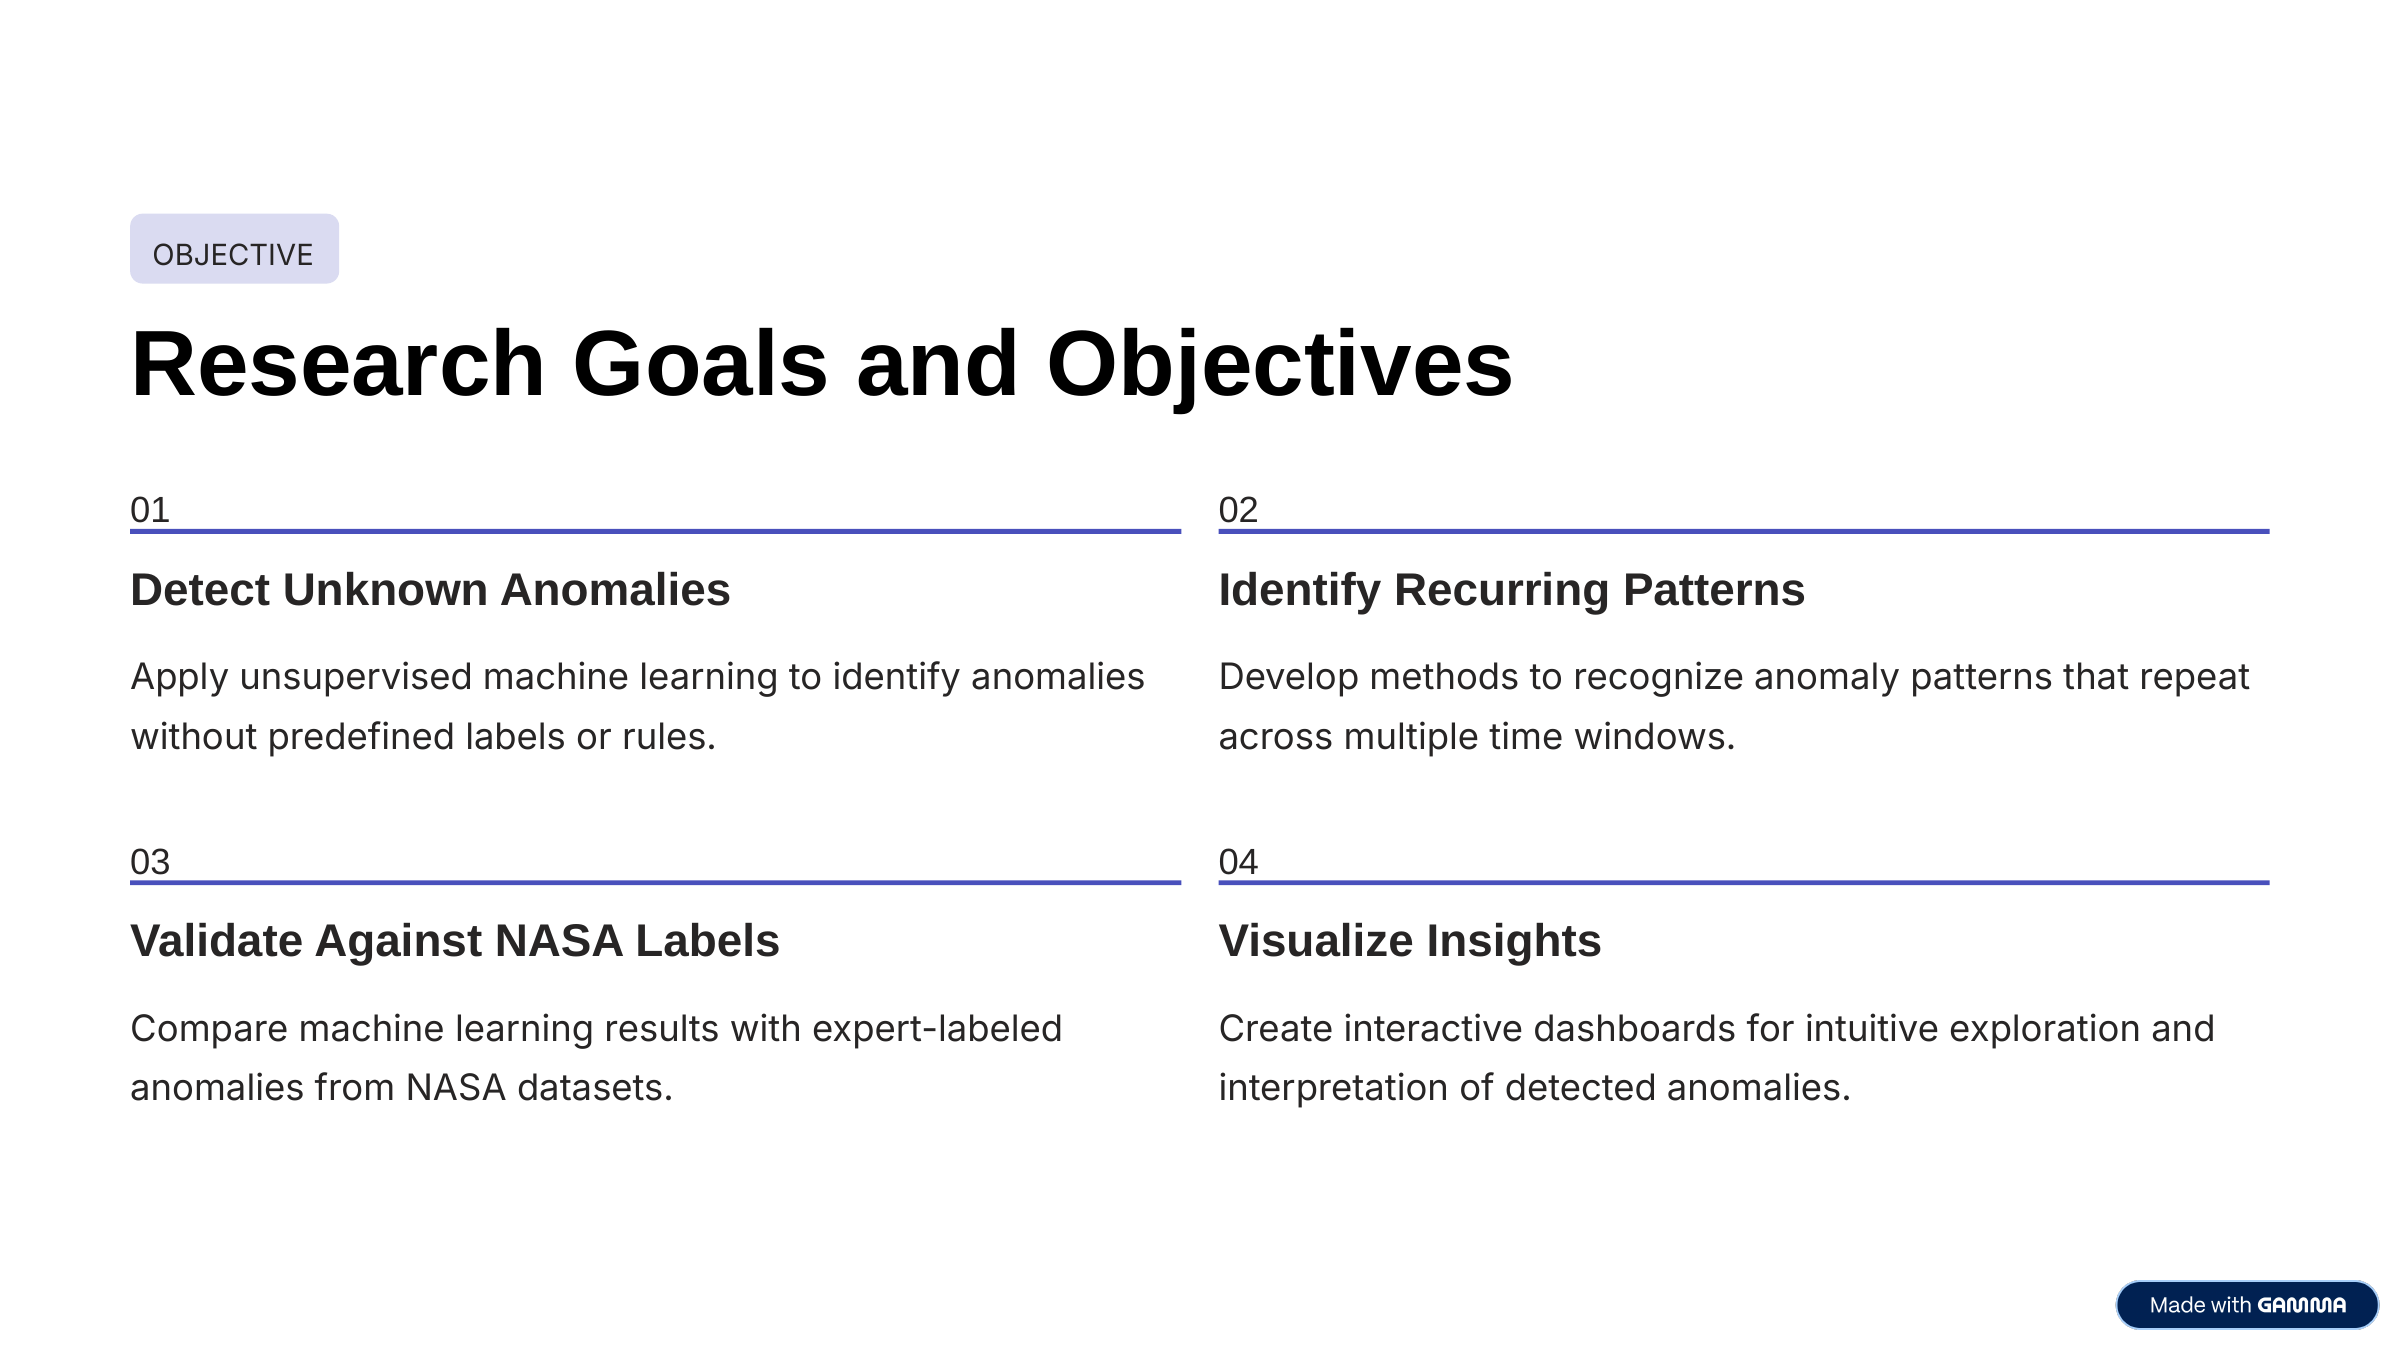

OBJECTIVE
Research Goals and Objectives
01
02

Detect Unknown Anomalies
Identify Recurring Patterns
Apply unsupervised machine learning to identify anomalies without predefined labels or rules.
Develop methods to recognize anomaly patterns that repeat across multiple time windows.
03
04

Validate Against NASA Labels
Visualize Insights
Compare machine learning results with expert-labeled anomalies from NASA datasets.
Create interactive dashboards for intuitive exploration and interpretation of detected anomalies.